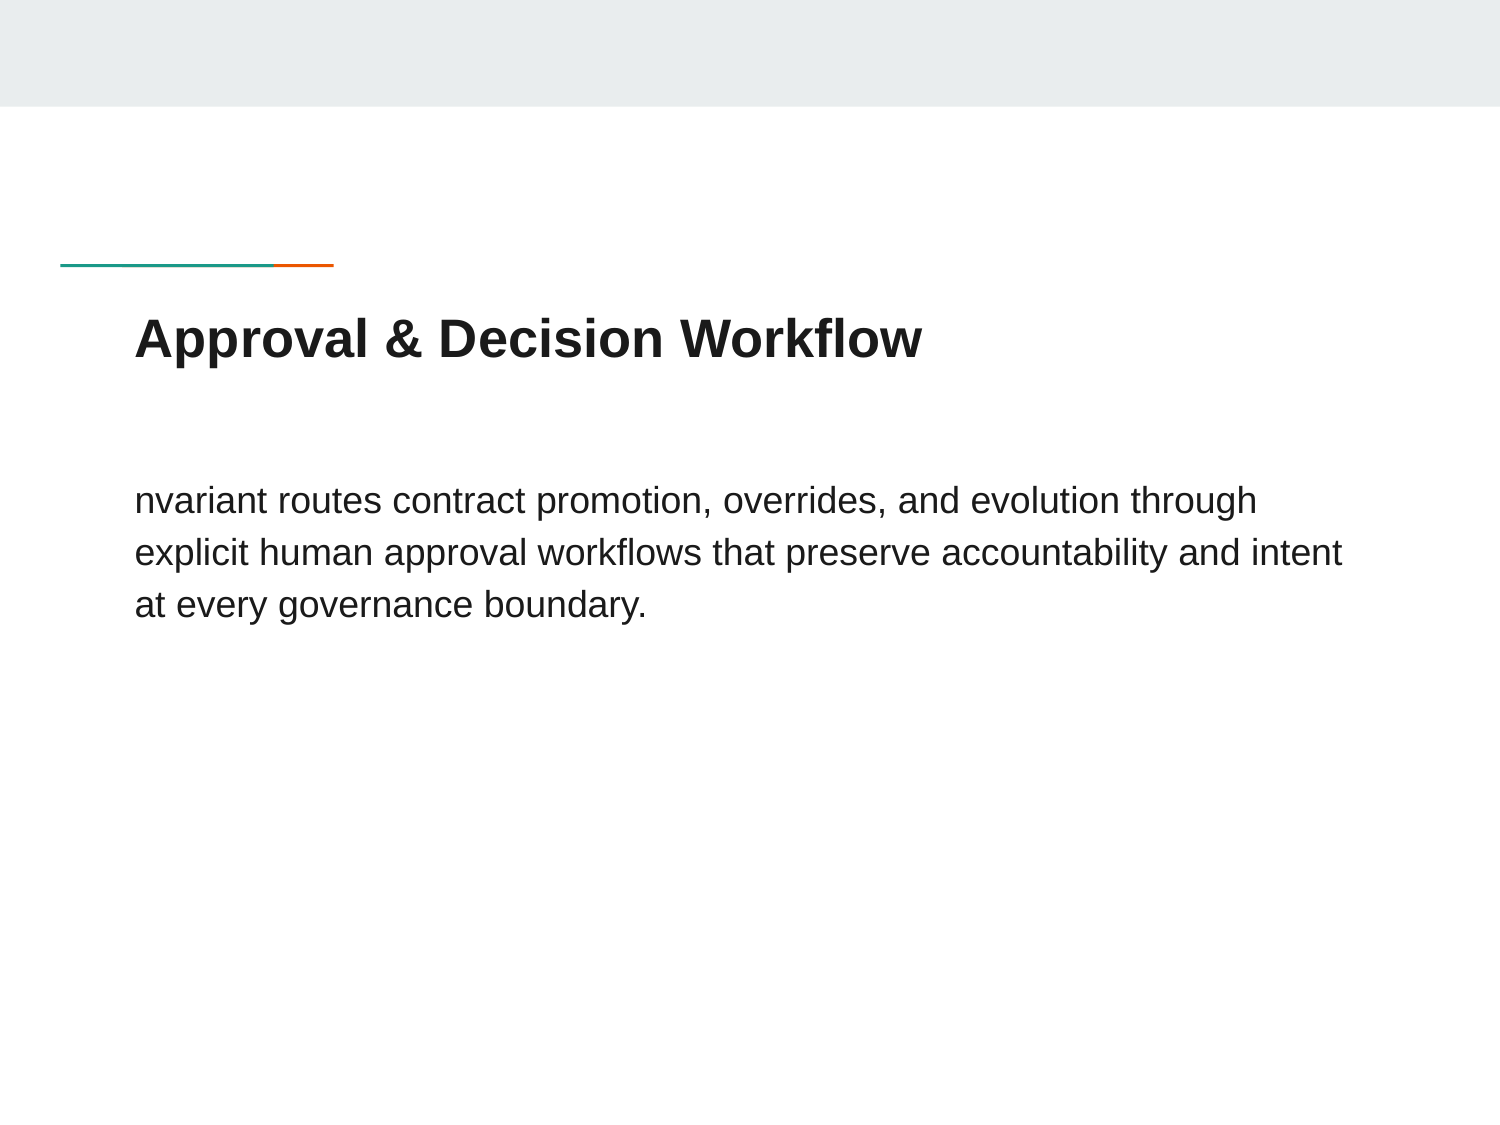

# Approval & Decision Workflow
nvariant routes contract promotion, overrides, and evolution through explicit human approval workflows that preserve accountability and intent at every governance boundary.